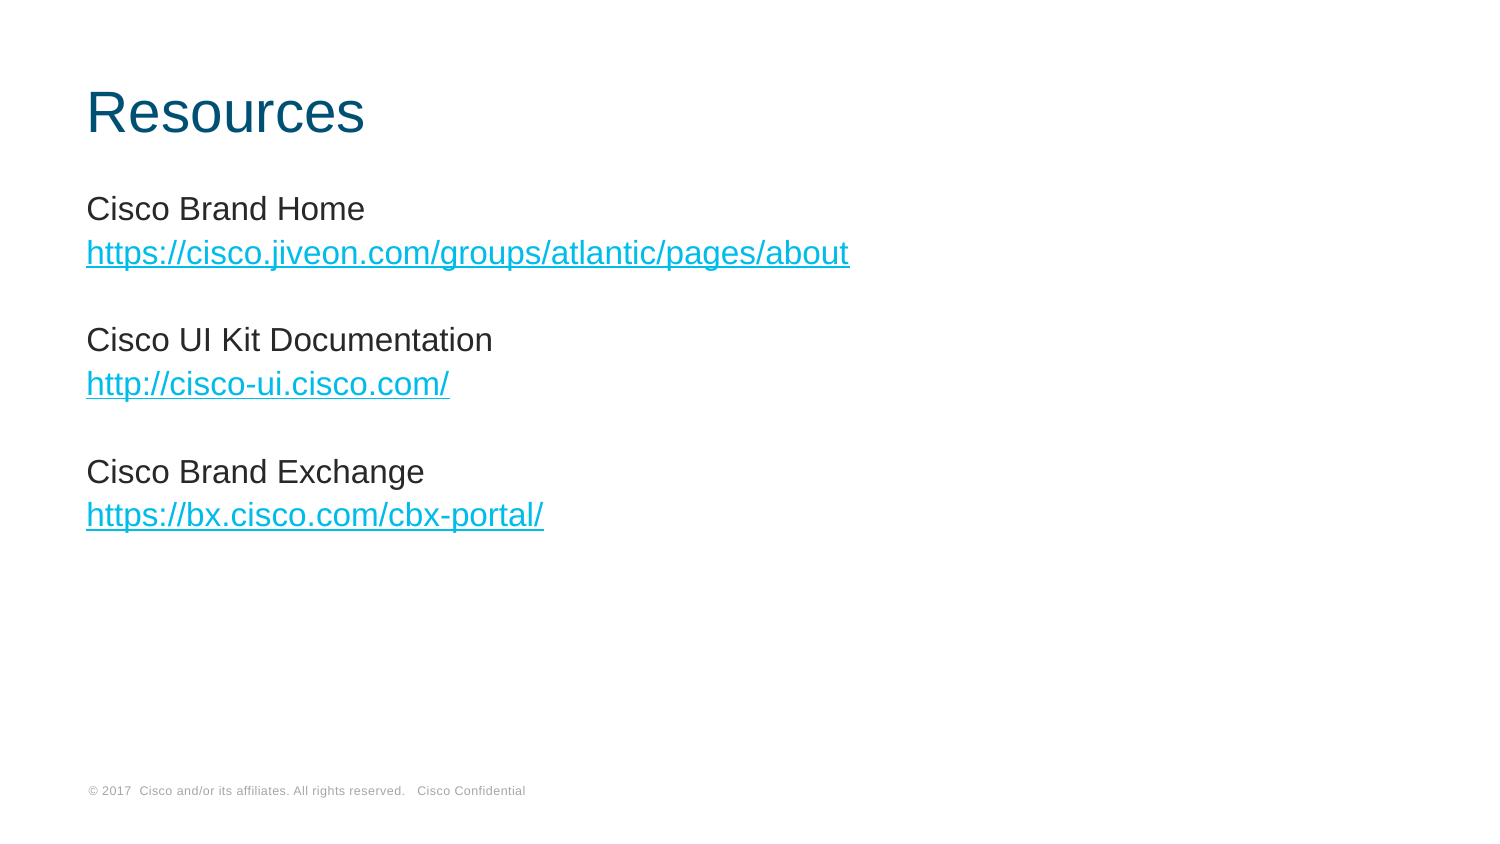

# Resources
Cisco Brand Home
https://cisco.jiveon.com/groups/atlantic/pages/about

Cisco UI Kit Documentation
http://cisco-ui.cisco.com/

Cisco Brand Exchange
https://bx.cisco.com/cbx-portal/